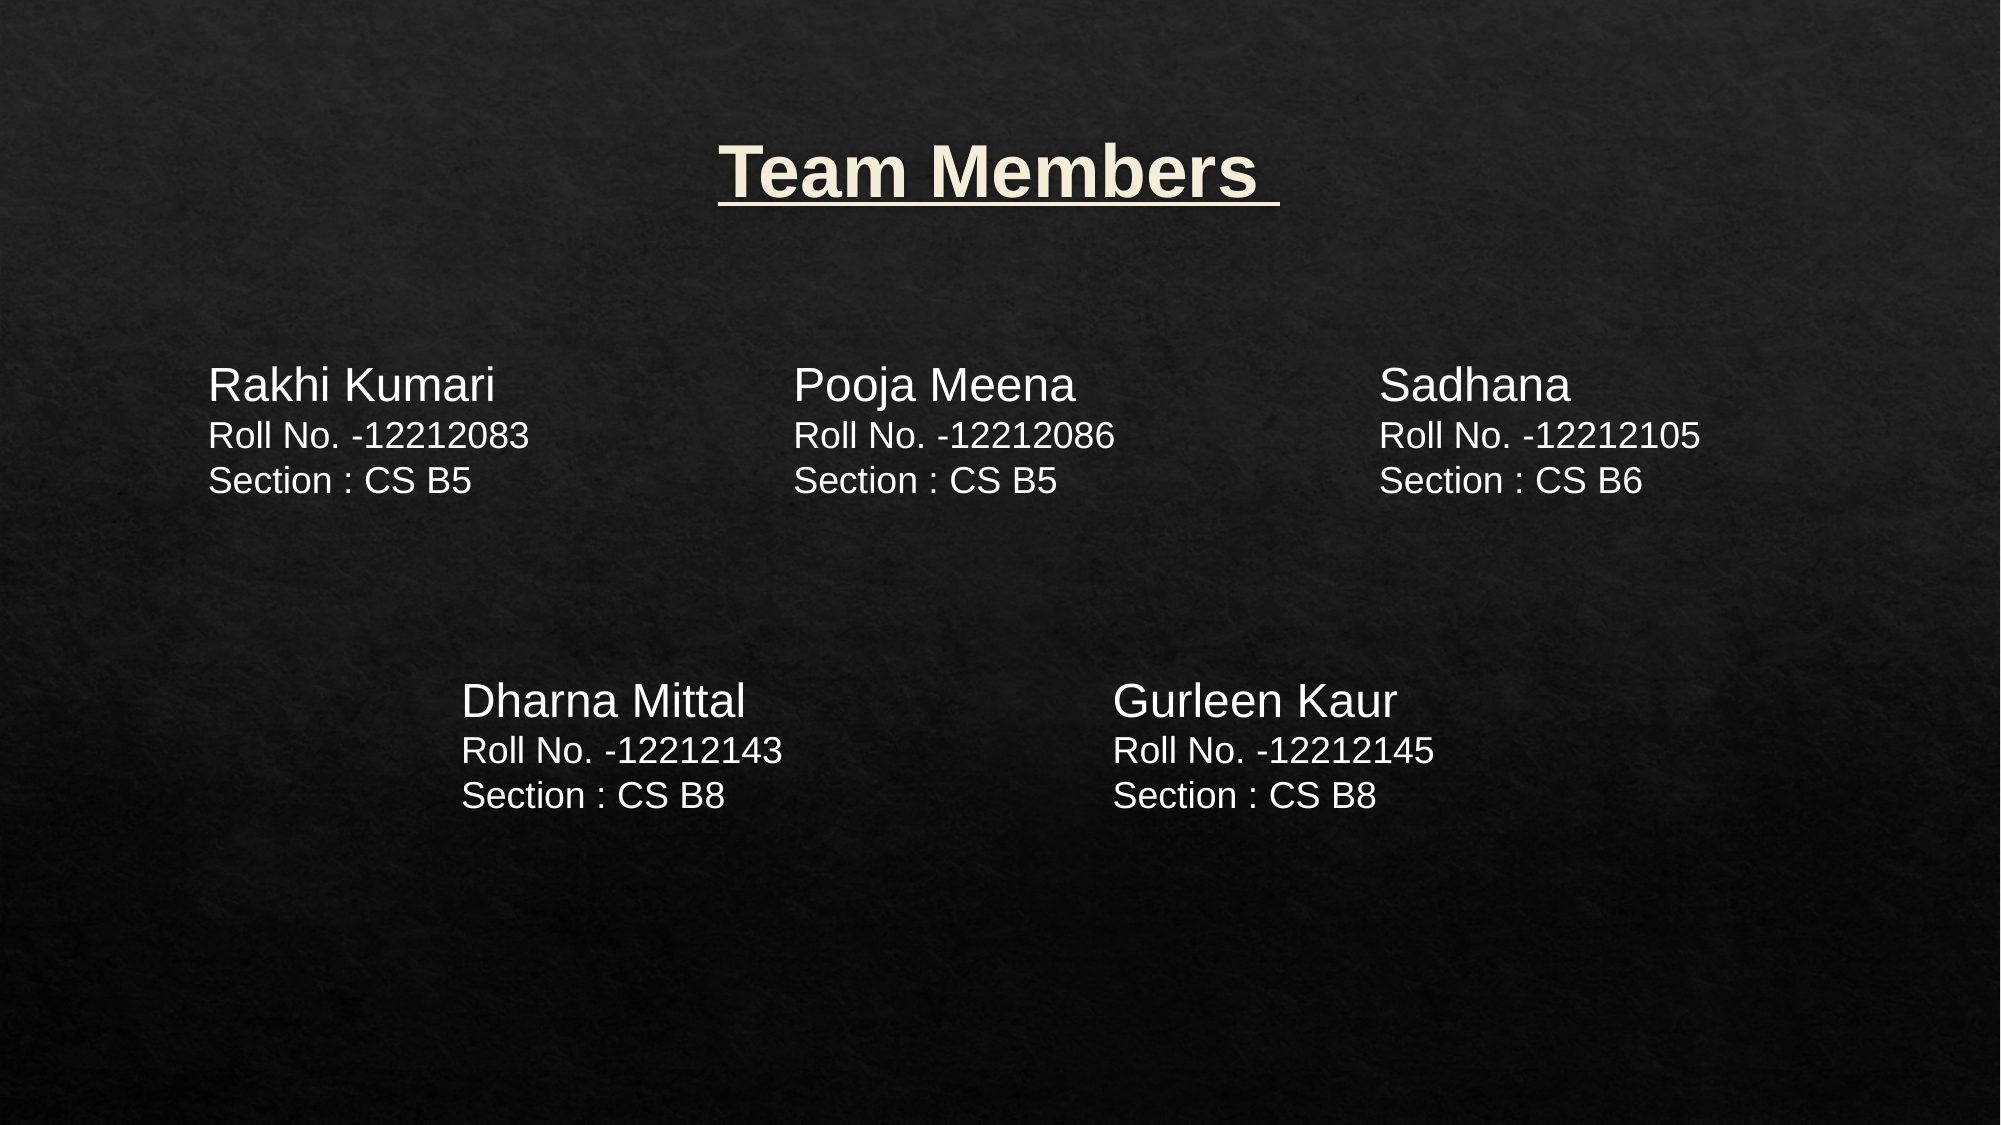

# Team Members
Rakhi Kumari
Roll No. -12212083
Section : CS B5
Sadhana
Roll No. -12212105
Section : CS B6
Pooja Meena
Roll No. -12212086
Section : CS B5
Dharna Mittal
Roll No. -12212143
Section : CS B8
Gurleen Kaur
Roll No. -12212145
Section : CS B8